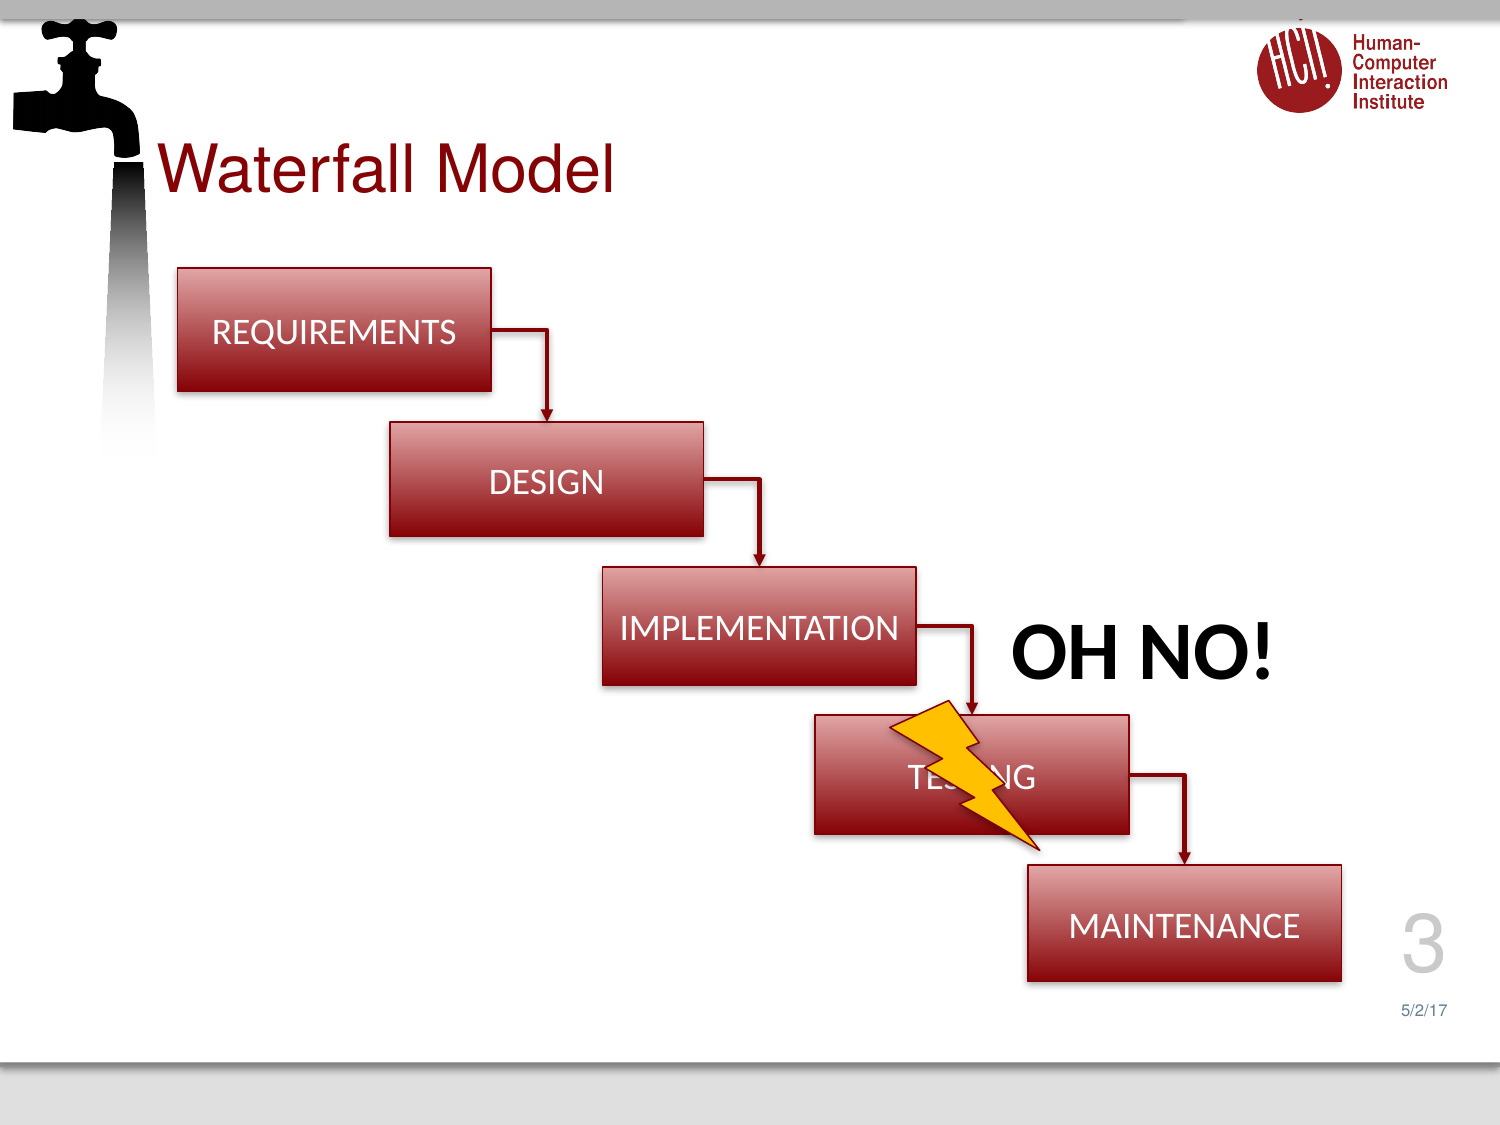

# Waterfall Model
REQUIREMENTS
DESIGN
IMPLEMENTATION
OH NO!

TESTING
MAINTENANCE
3
5/2/17